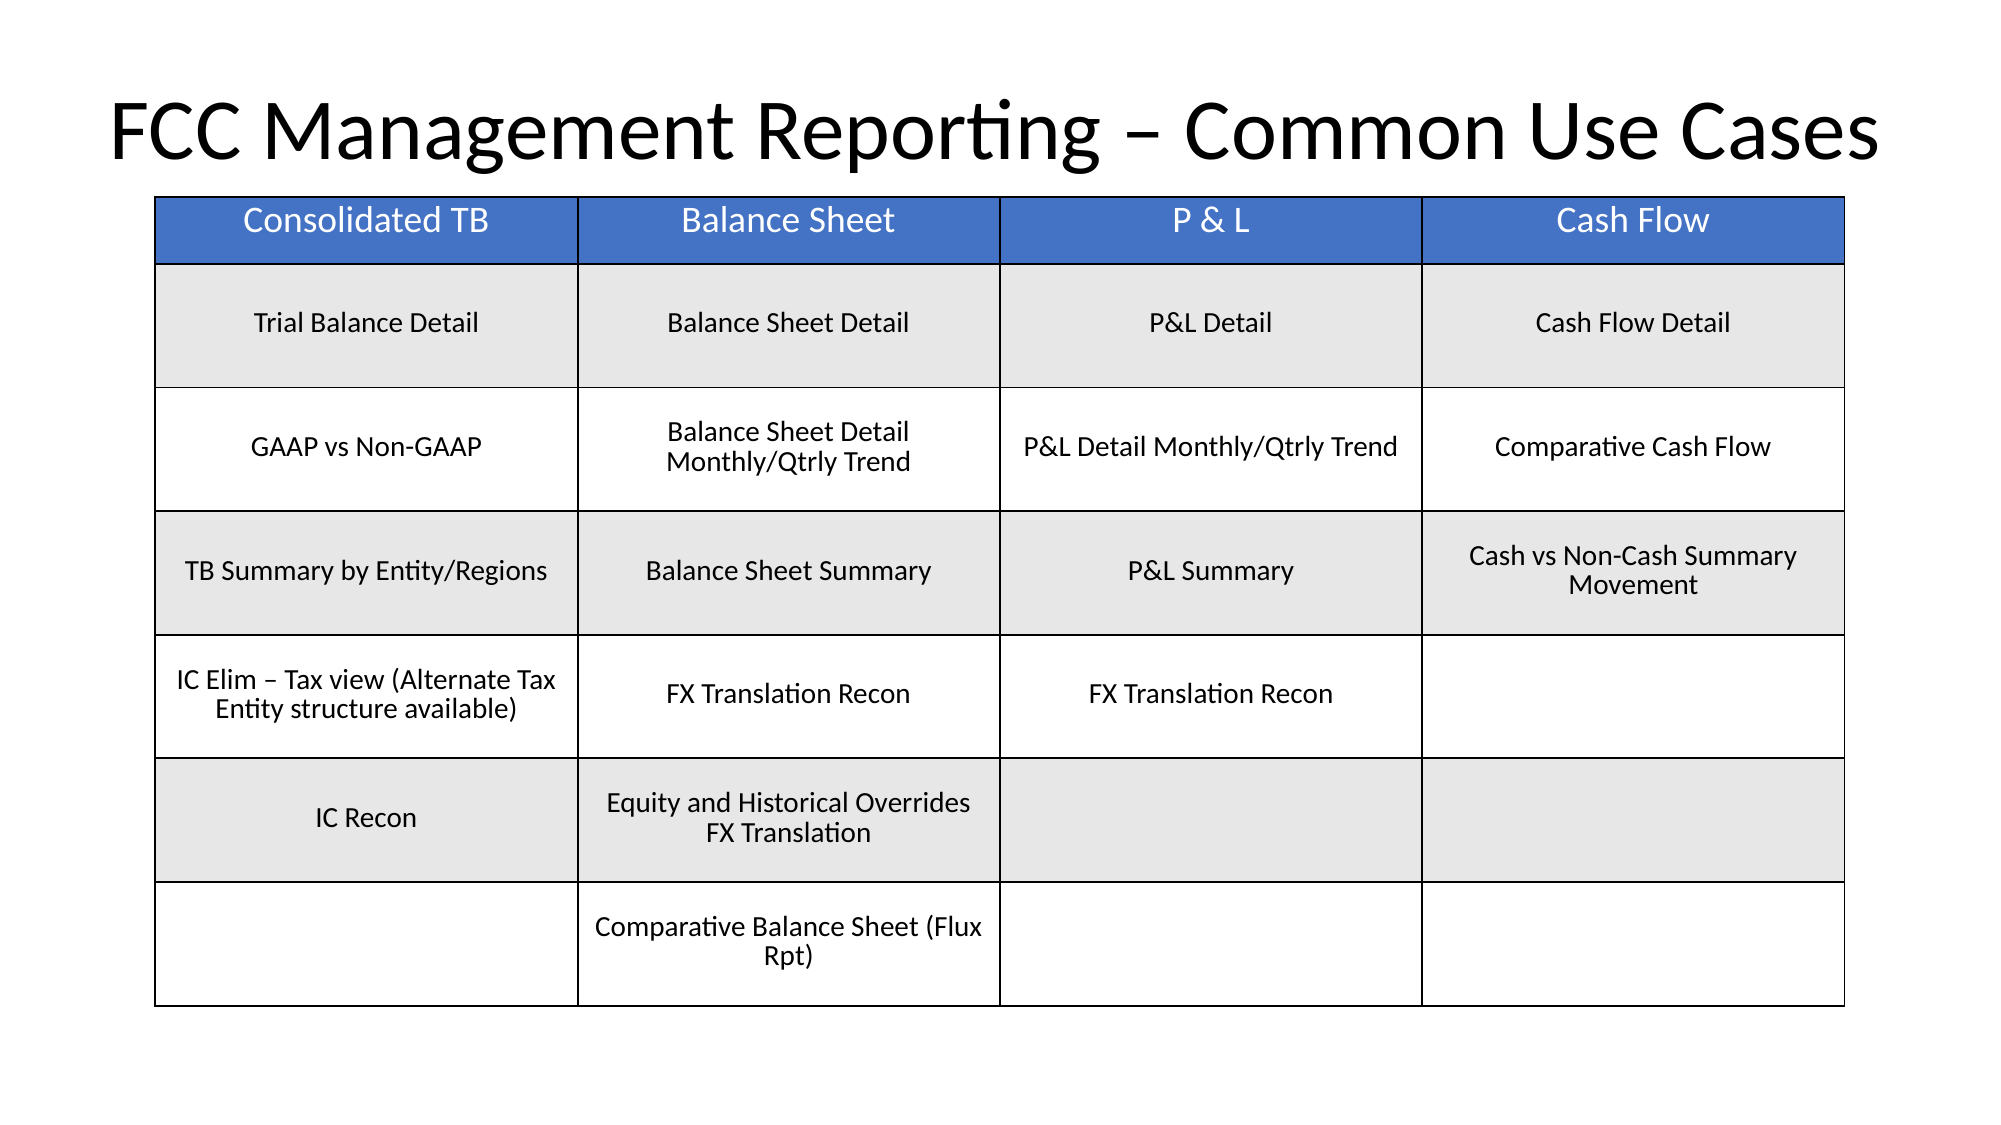

# FCC Management Reporting – Common Use Cases
| Consolidated TB | Balance Sheet | P & L | Cash Flow |
| --- | --- | --- | --- |
| Trial Balance Detail | Balance Sheet Detail | P&L Detail | Cash Flow Detail |
| GAAP vs Non-GAAP | Balance Sheet Detail Monthly/Qtrly Trend | P&L Detail Monthly/Qtrly Trend | Comparative Cash Flow |
| TB Summary by Entity/Regions | Balance Sheet Summary | P&L Summary | Cash vs Non-Cash Summary Movement |
| IC Elim – Tax view (Alternate Tax Entity structure available) | FX Translation Recon | FX Translation Recon |  |
| IC Recon | Equity and Historical Overrides FX Translation |  |  |
|  | Comparative Balance Sheet (Flux Rpt) |  |  |